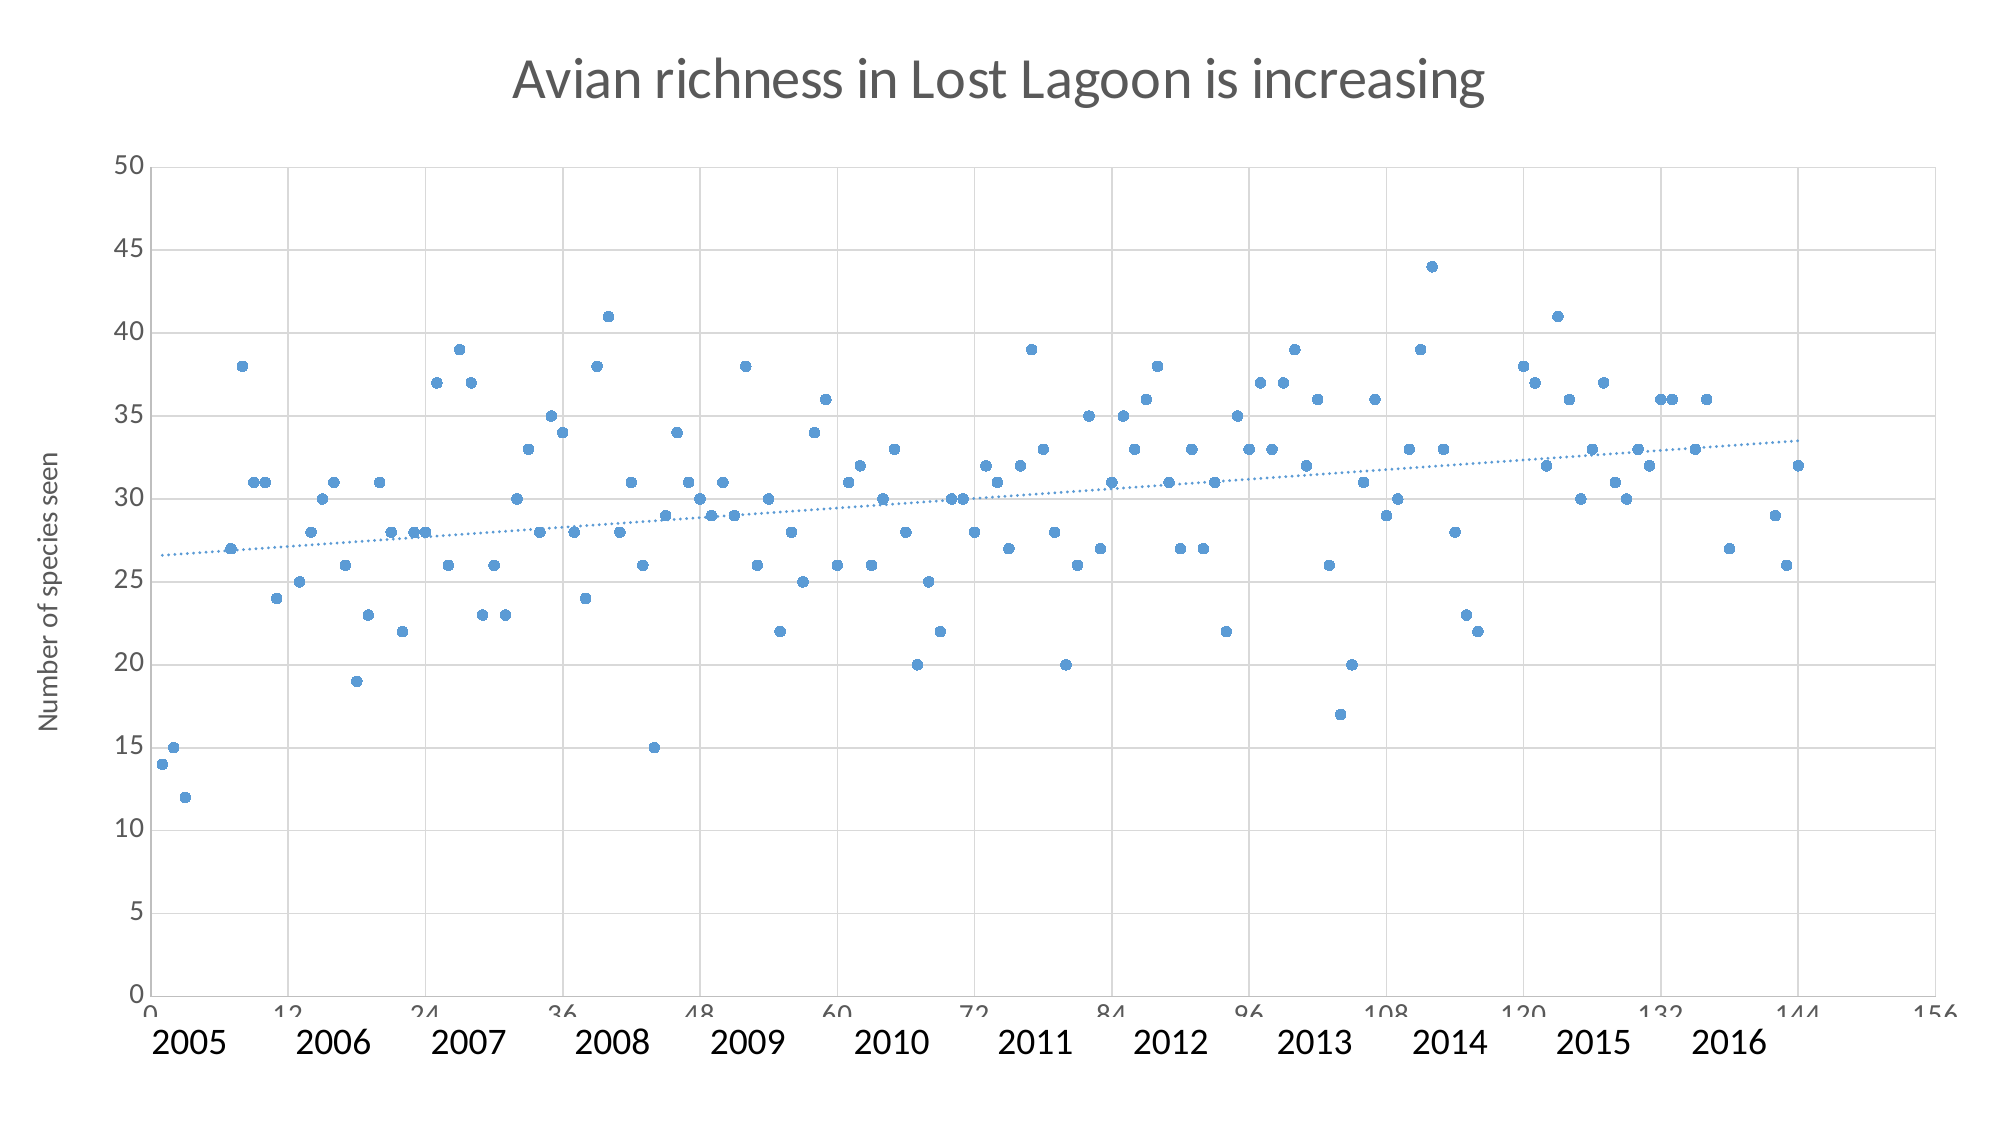

### Chart: Avian richness in Lost Lagoon is increasing

| Category |  |
|---|---|
2005        2006       2007        2008       2009        2010        2011       2012        2013       2014        2015       2016